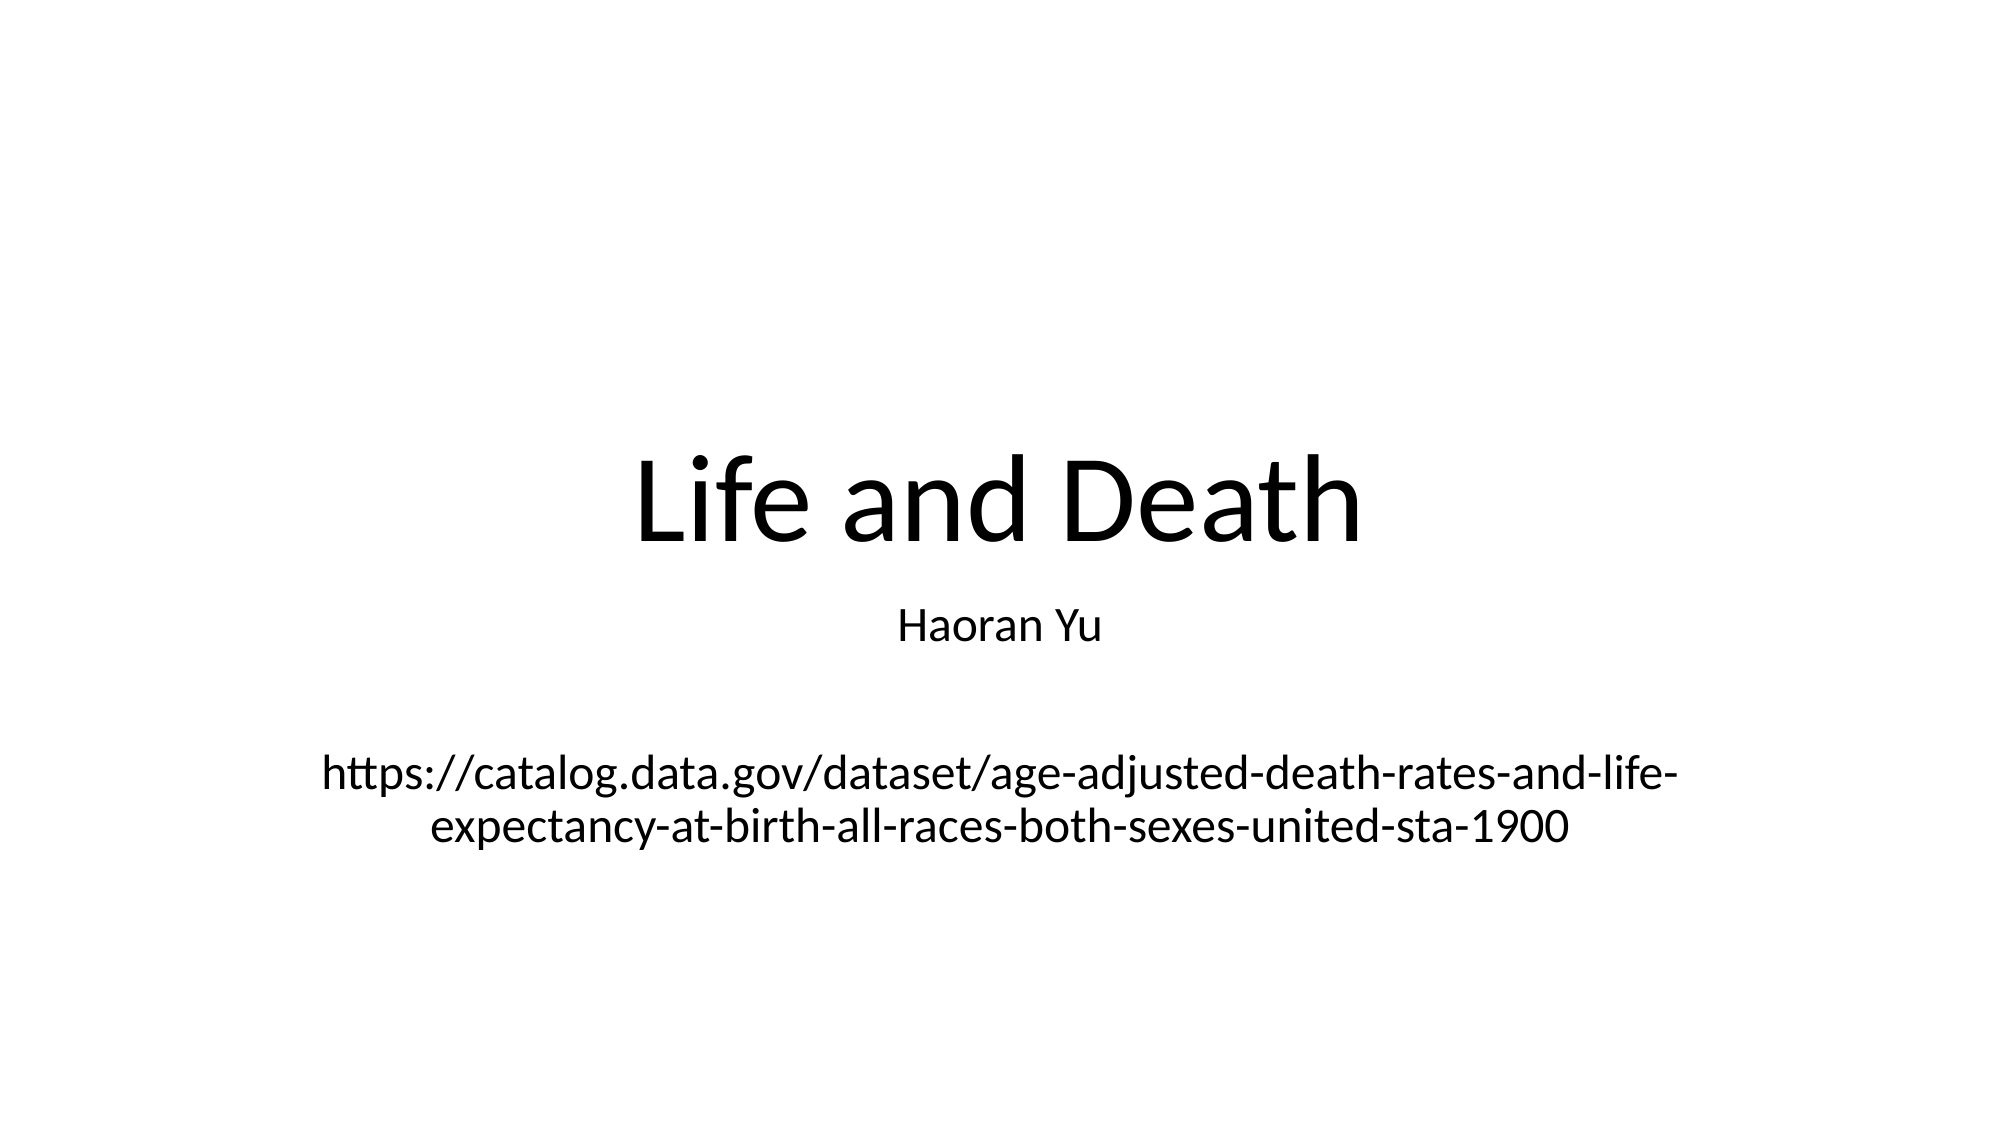

# Life and Death
Haoran Yu

https://catalog.data.gov/dataset/age-adjusted-death-rates-and-life-expectancy-at-birth-all-races-both-sexes-united-sta-1900